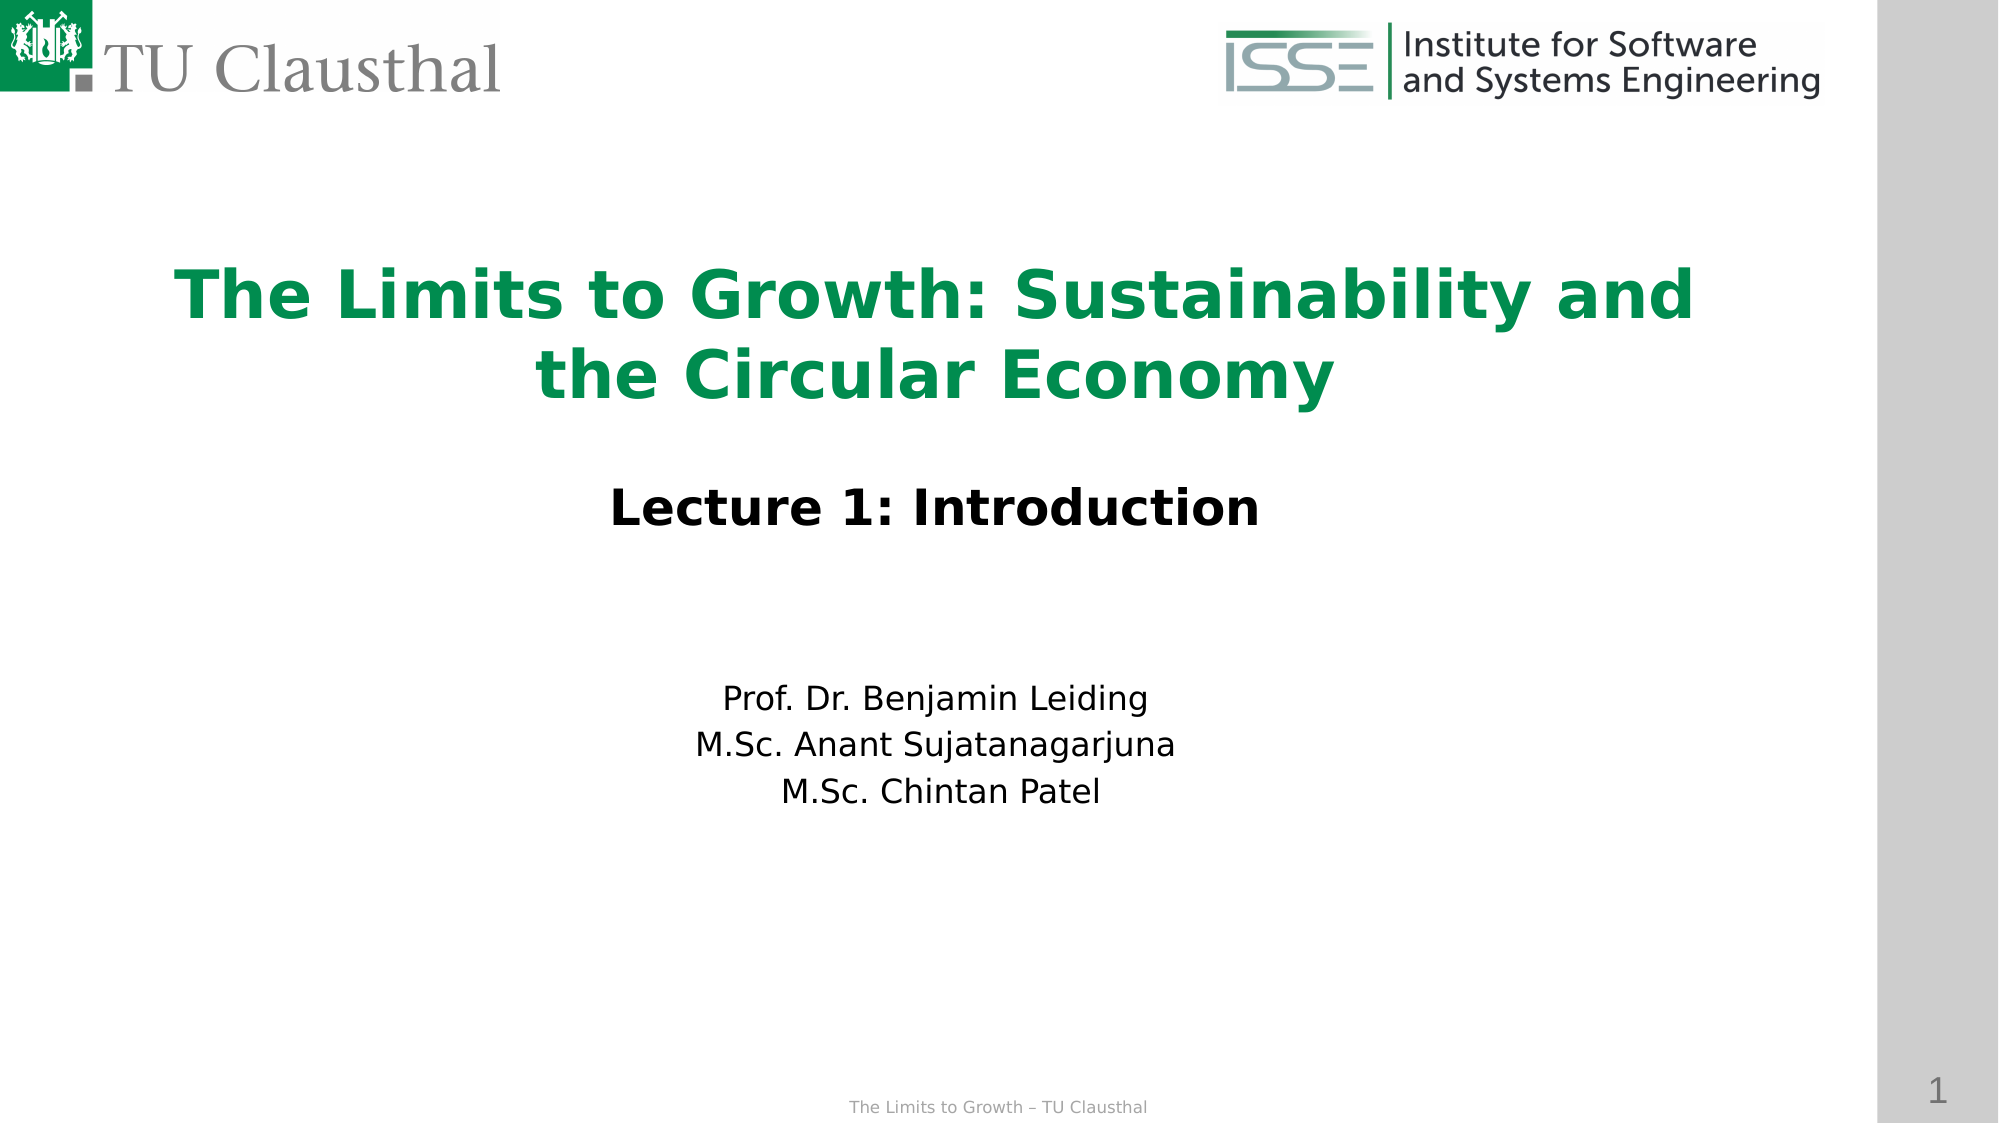

The Limits to Growth: Sustainability and the Circular Economy
Lecture 1: Introduction

Prof. Dr. Benjamin Leiding
M.Sc. Anant Sujatanagarjuna
 M.Sc. Chintan Patel